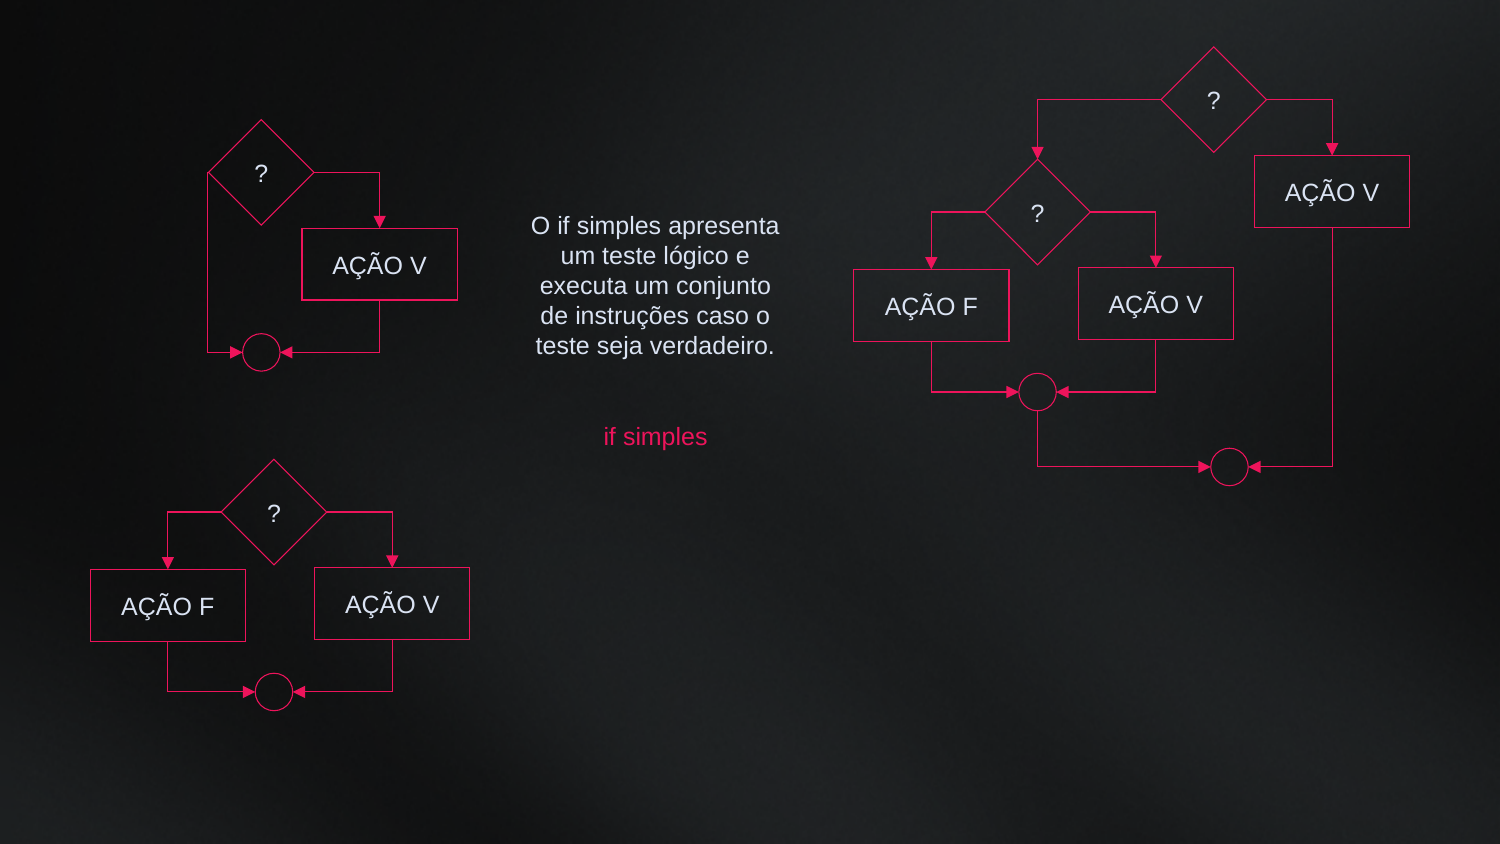

?
AÇÃO V
?
AÇÃO V
AÇÃO F

?
AÇÃO V

O if simples apresenta um teste lógico e executa um conjunto de instruções caso o teste seja verdadeiro.
if simples
?
AÇÃO V
AÇÃO F